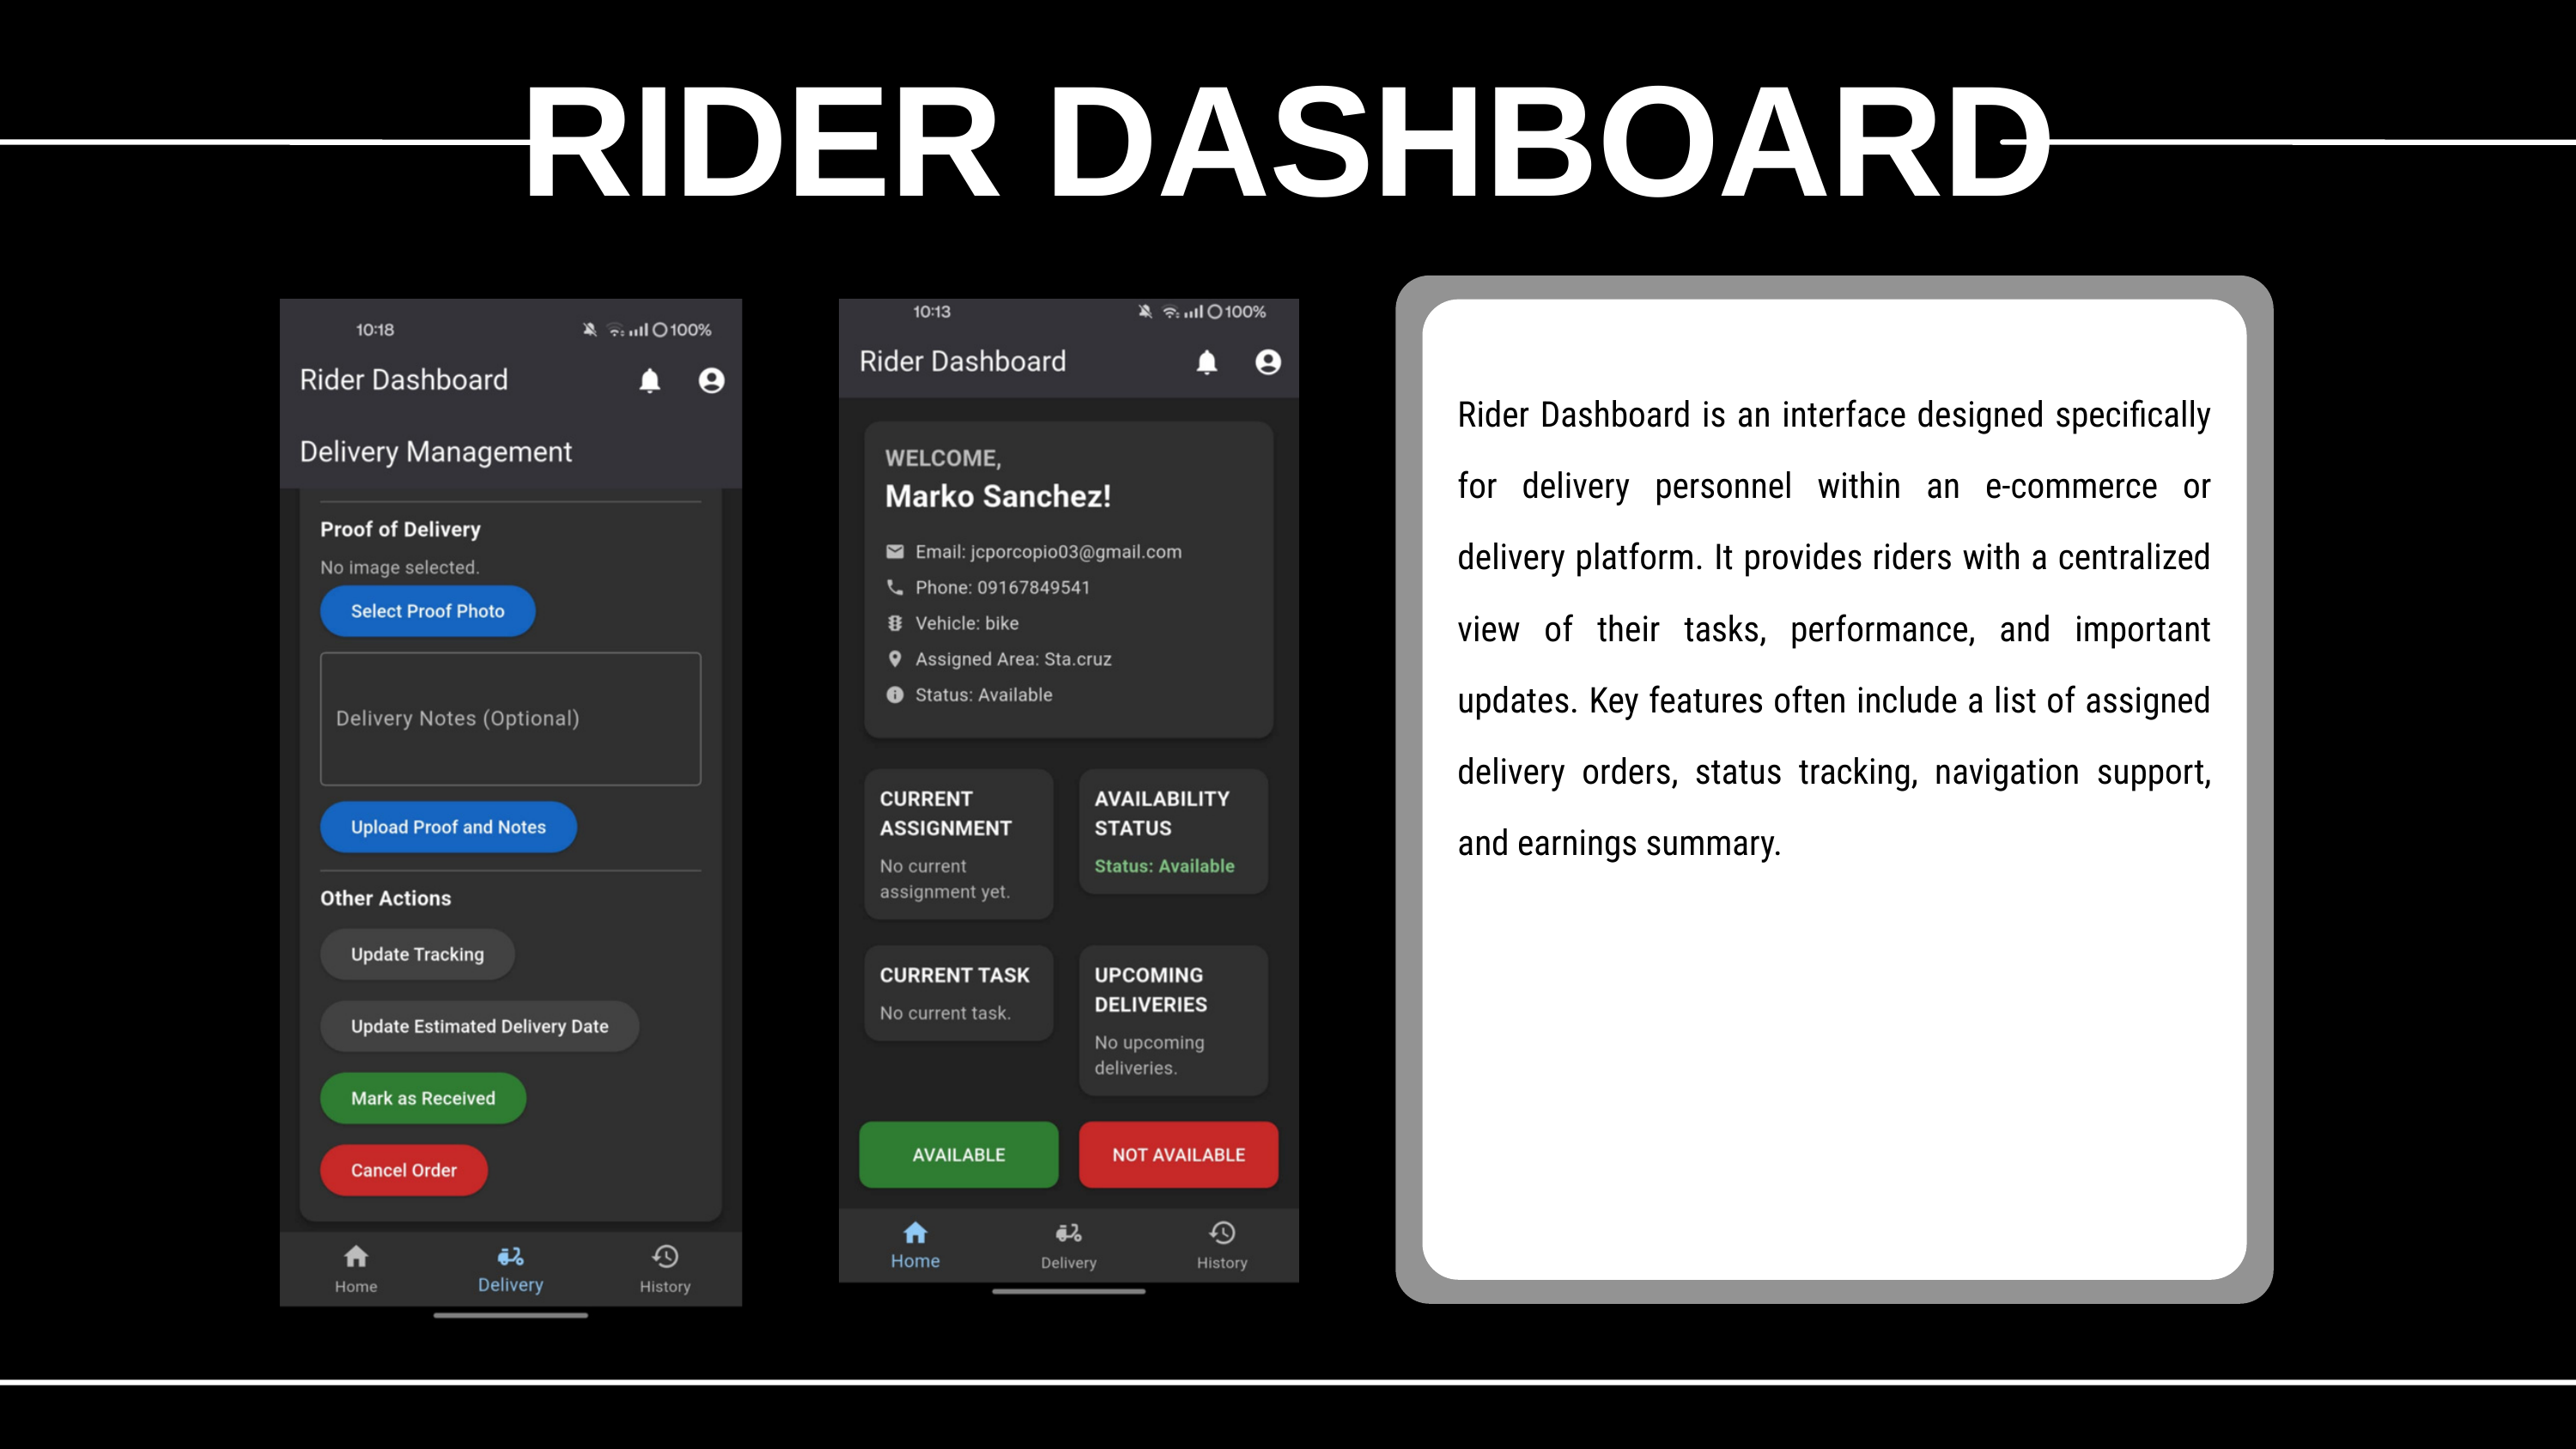

RIDER DASHBOARD

Rider Dashboard is an interface designed specifically for delivery personnel within an e-commerce or delivery platform. It provides riders with a centralized view of their tasks, performance, and important updates. Key features often include a list of assigned delivery orders, status tracking, navigation support, and earnings summary.